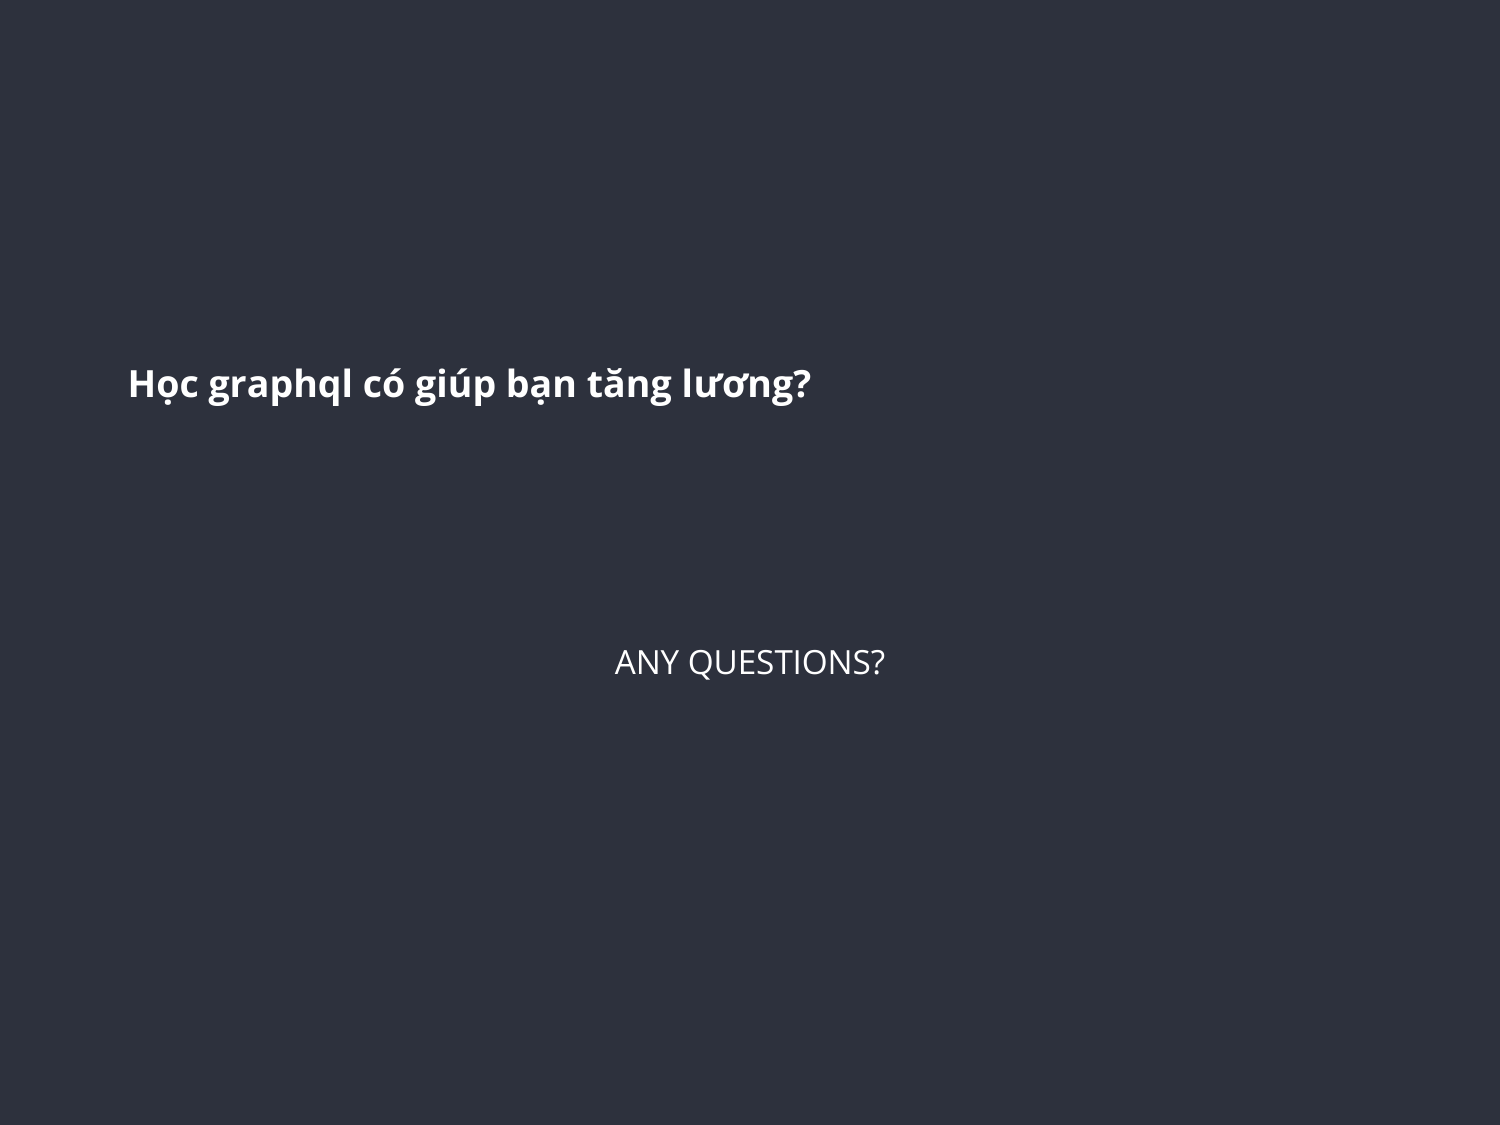

Học graphql có giúp bạn tăng lương?
ANY QUESTIONS?